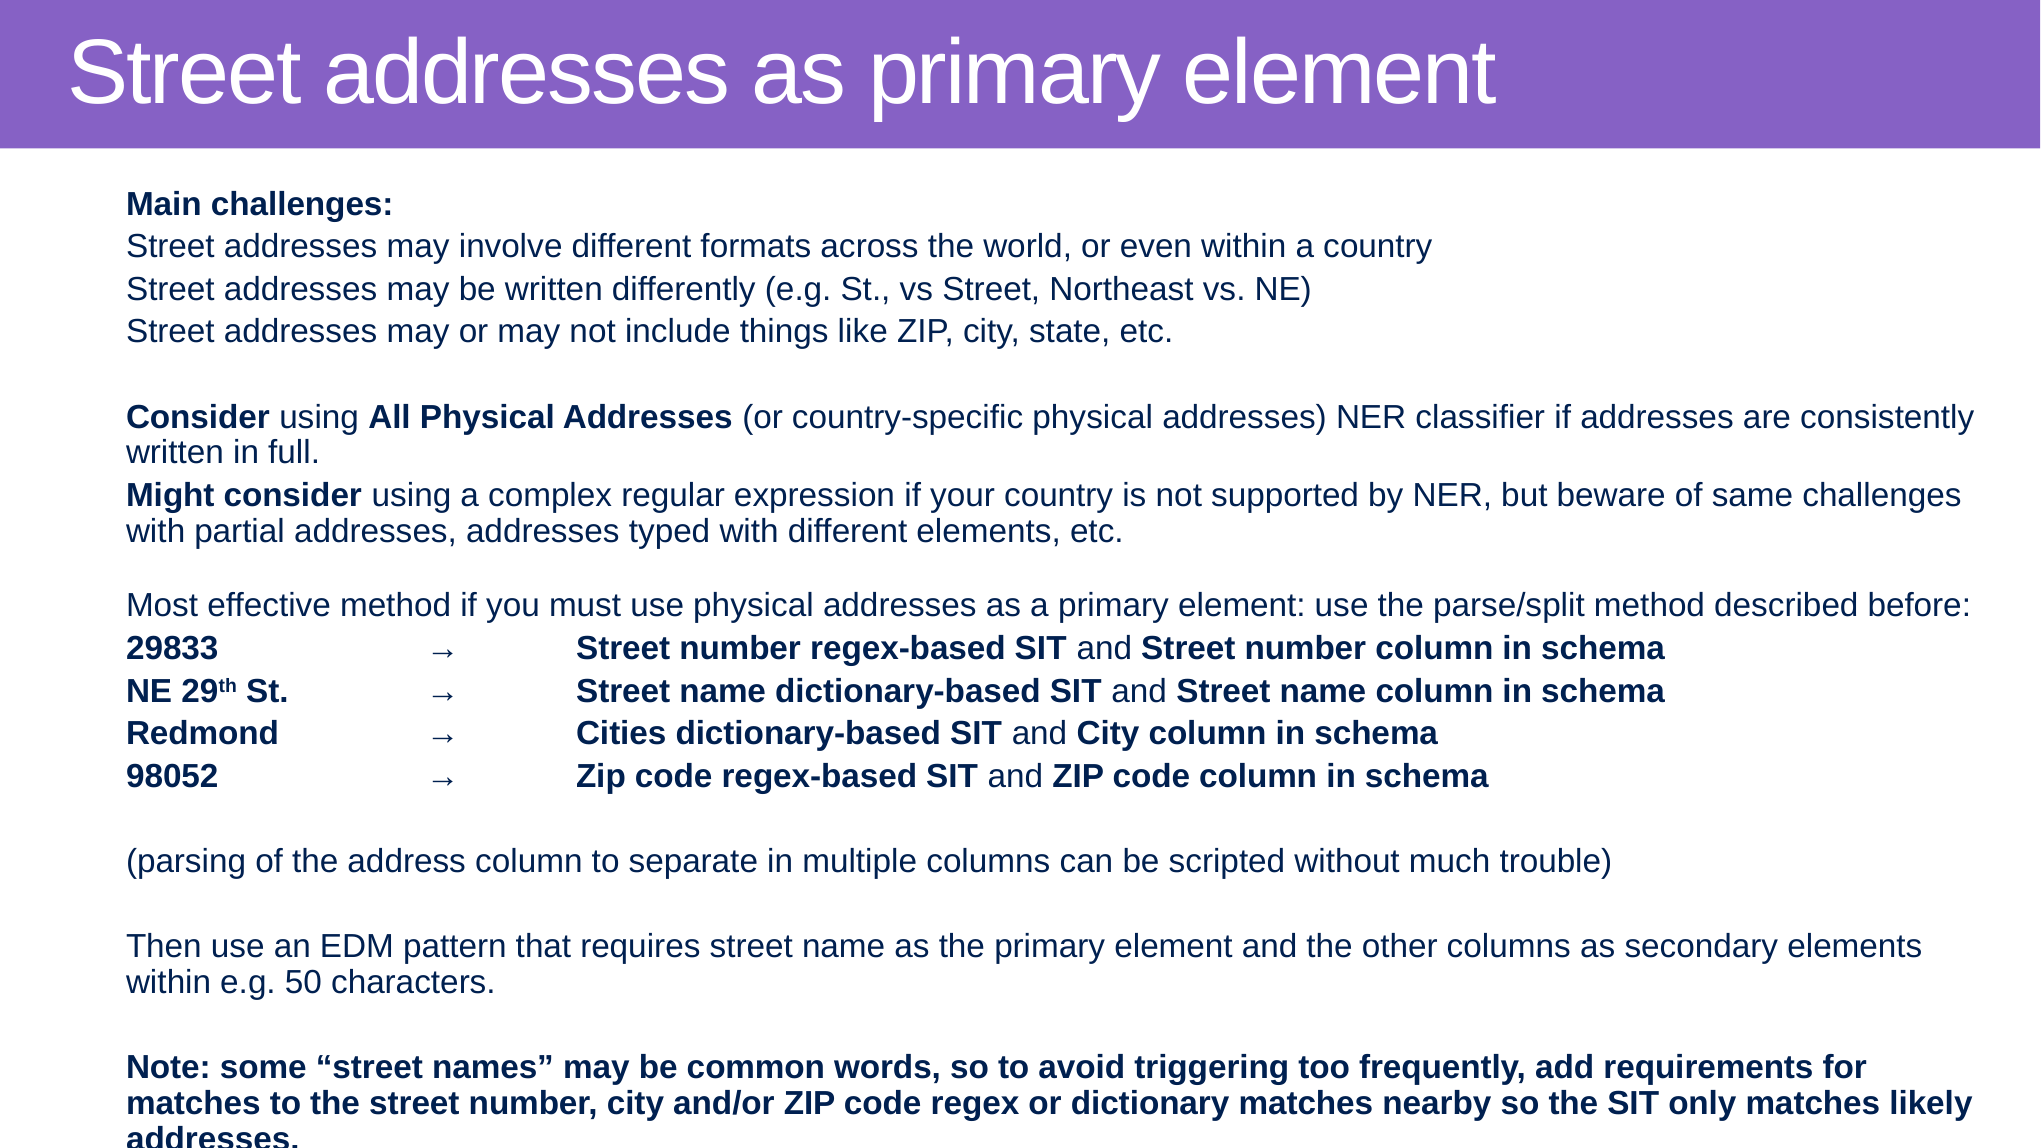

# Street addresses as primary element
Main challenges:
Street addresses may involve different formats across the world, or even within a country
Street addresses may be written differently (e.g. St., vs Street, Northeast vs. NE)
Street addresses may or may not include things like ZIP, city, state, etc.

Consider using All Physical Addresses (or country-specific physical addresses) NER classifier if addresses are consistently written in full.
Might consider using a complex regular expression if your country is not supported by NER, but beware of same challenges with partial addresses, addresses typed with different elements, etc.

Most effective method if you must use physical addresses as a primary element: use the parse/split method described before:
29833		→	Street number regex-based SIT and Street number column in schema
NE 29th St.	→	Street name dictionary-based SIT and Street name column in schema
Redmond	→	Cities dictionary-based SIT and City column in schema
98052		→	Zip code regex-based SIT and ZIP code column in schema

(parsing of the address column to separate in multiple columns can be scripted without much trouble)

Then use an EDM pattern that requires street name as the primary element and the other columns as secondary elements within e.g. 50 characters.

Note: some “street names” may be common words, so to avoid triggering too frequently, add requirements for matches to the street number, city and/or ZIP code regex or dictionary matches nearby so the SIT only matches likely addresses.